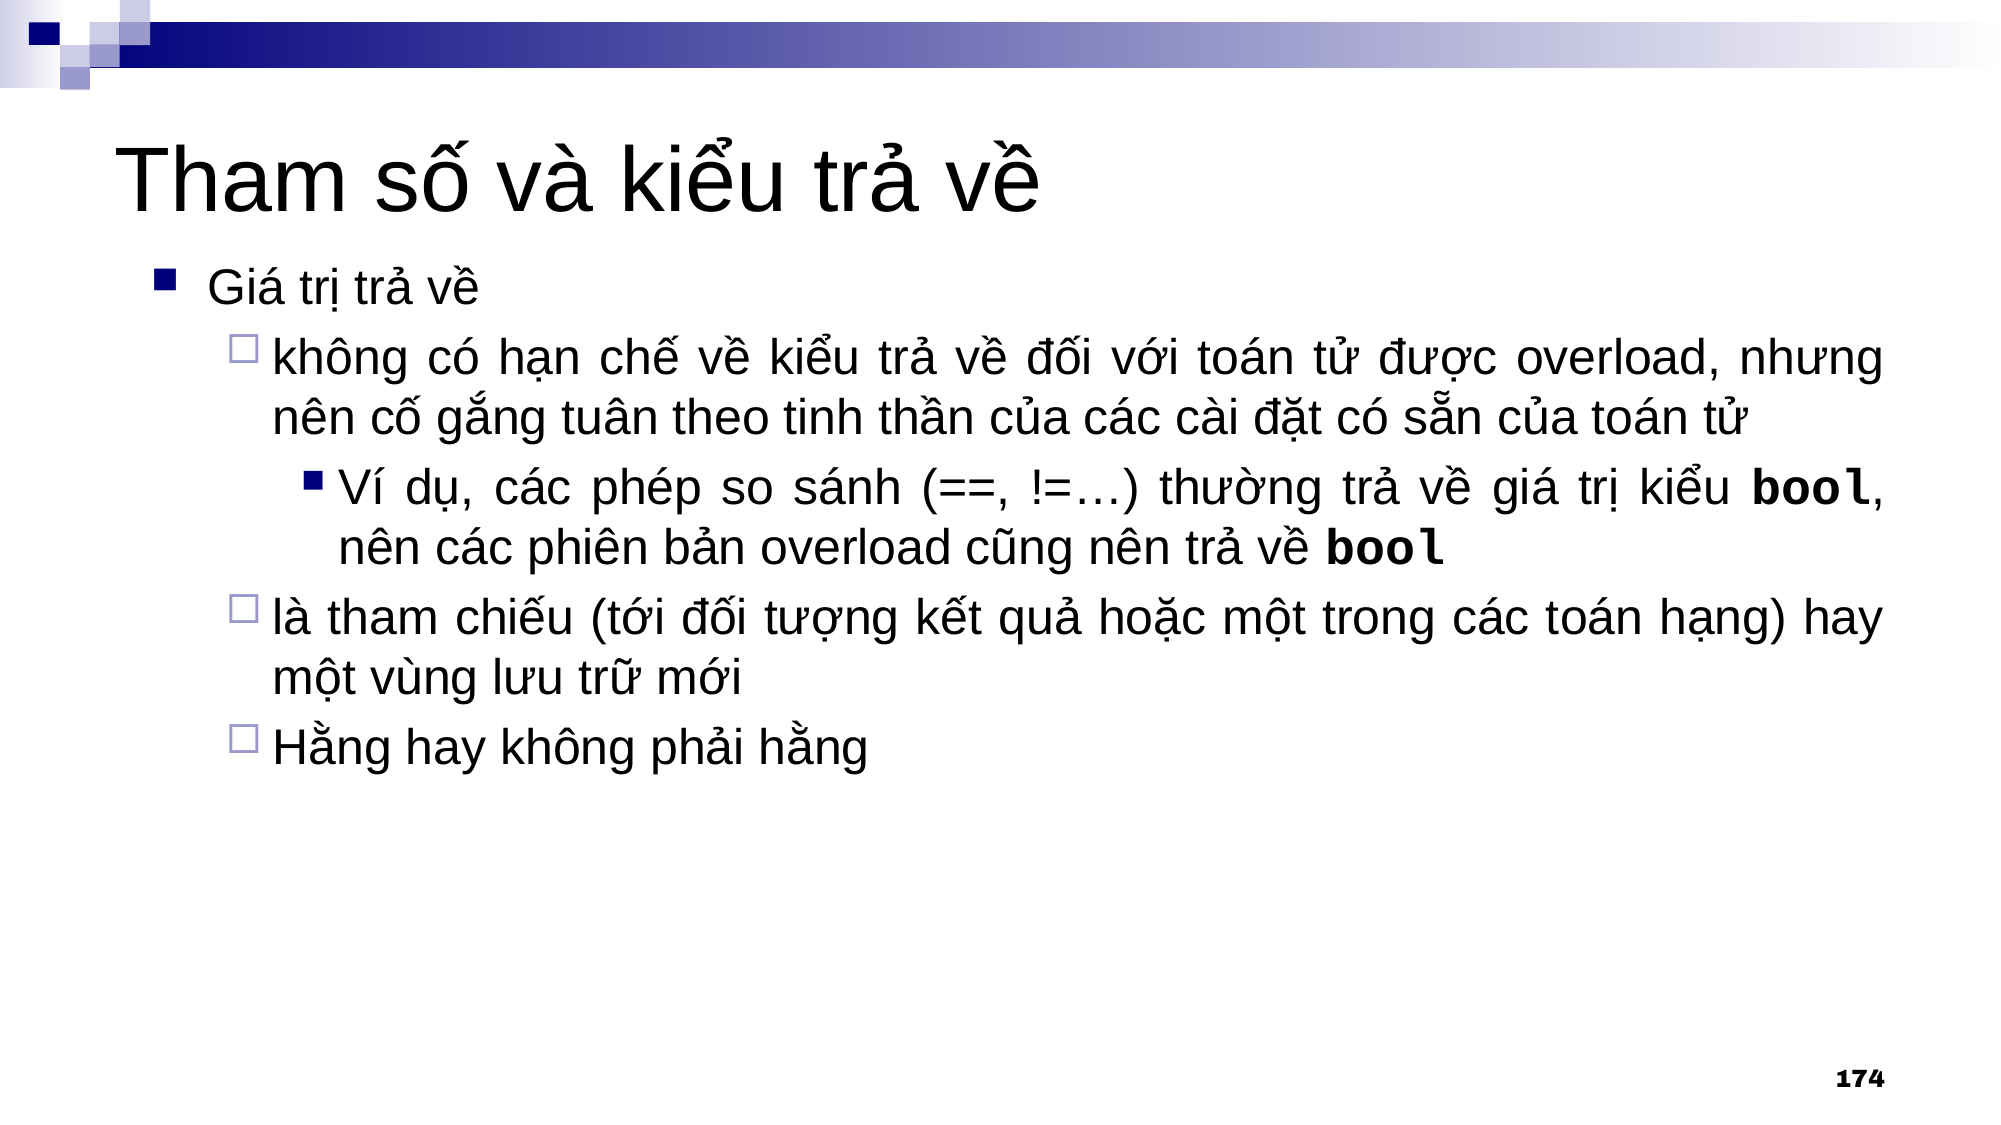

# Tham số và kiểu trả về
Giá trị trả về
không có hạn chế về kiểu trả về đối với toán tử được overload, nhưng nên cố gắng tuân theo tinh thần của các cài đặt có sẵn của toán tử
Ví dụ, các phép so sánh (==, !=…) thường trả về giá trị kiểu bool, nên các phiên bản overload cũng nên trả về bool
là tham chiếu (tới đối tượng kết quả hoặc một trong các toán hạng) hay một vùng lưu trữ mới
Hằng hay không phải hằng

174